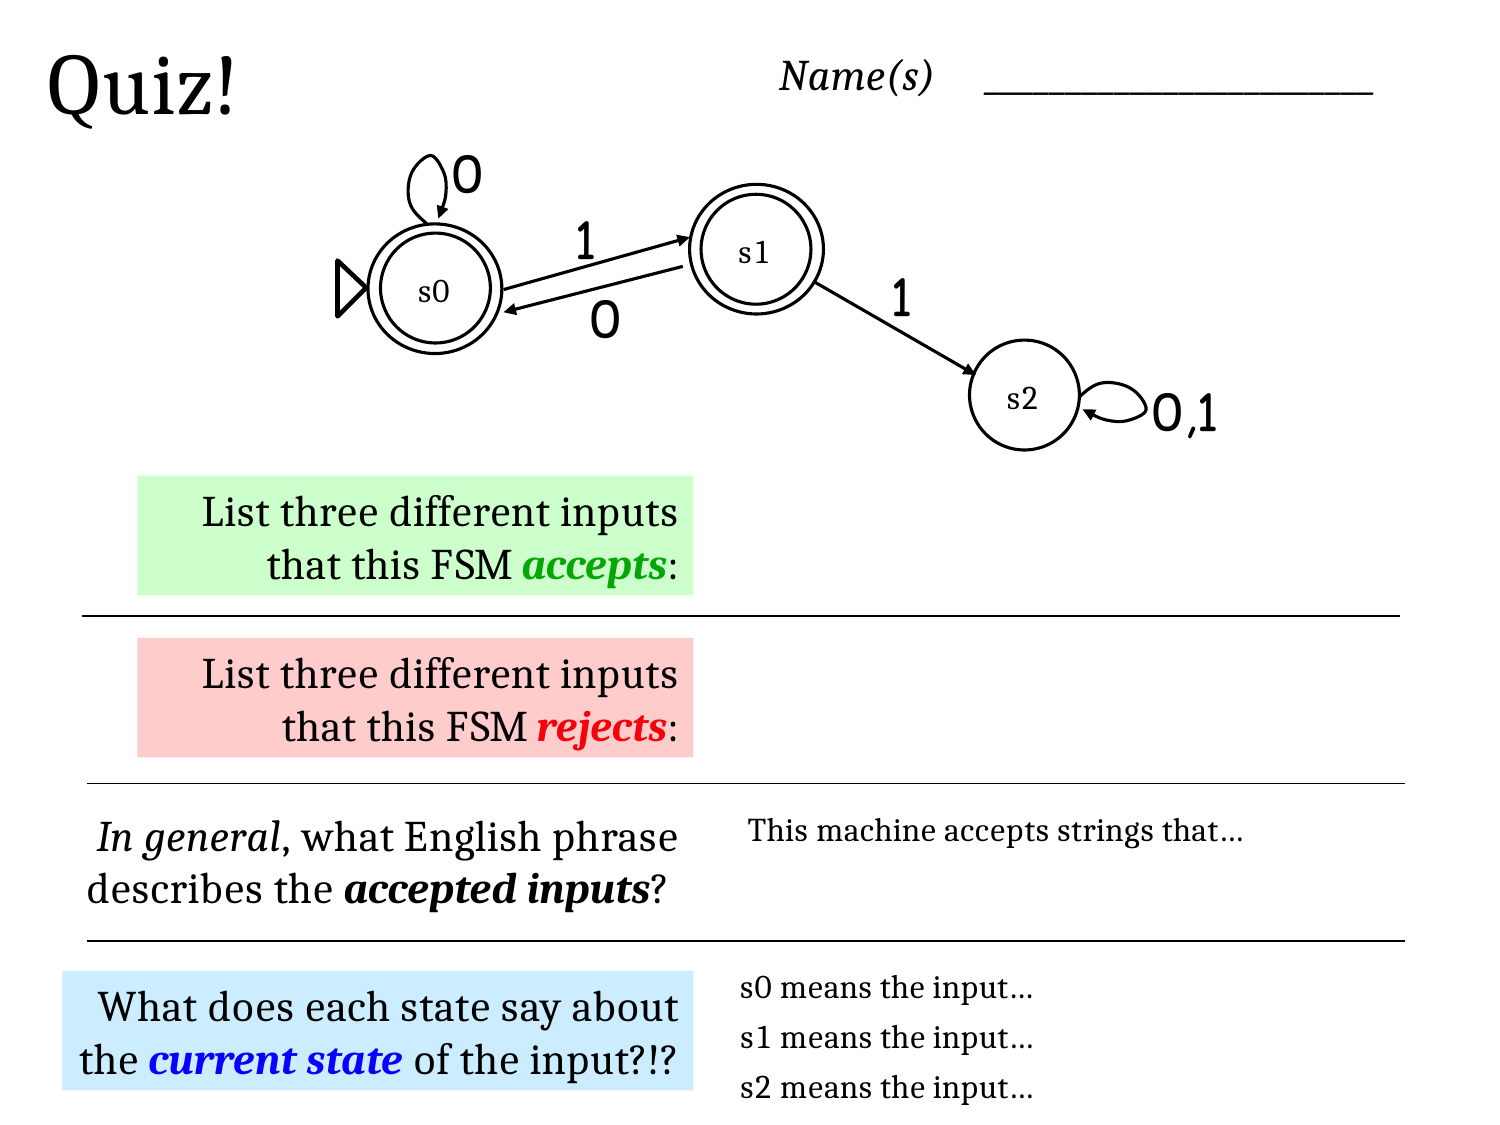

Quiz!
Name(s)     ________________________
0

1
s1

1

s0

0

s2
0,1
List three different inputs that this FSM accepts:
List three different inputs that this FSM rejects:
In general, what English phrase describes the accepted inputs?
This machine accepts strings that…
s0 means the input…
What does each state say about the current state of the input?!?
s1 means the input…
s2 means the input…